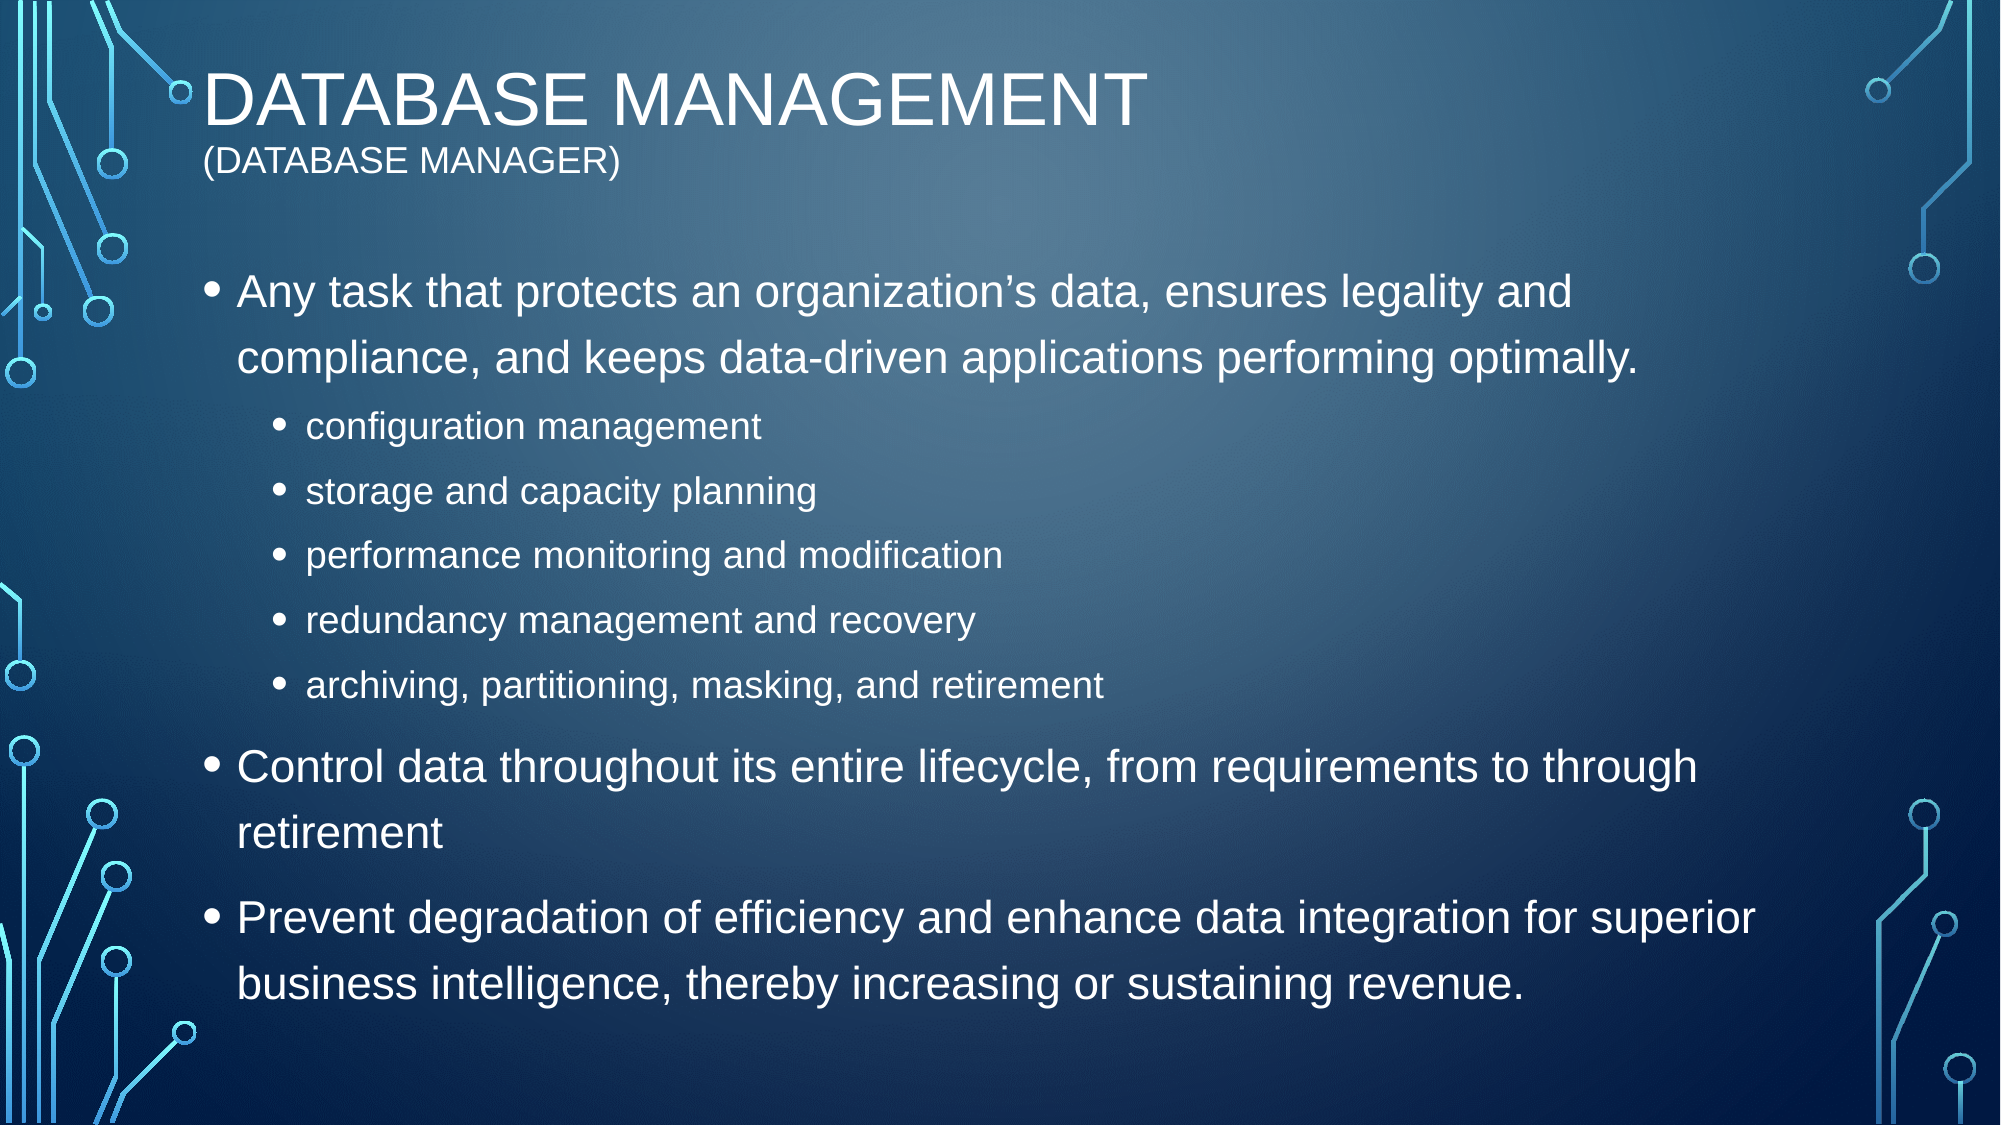

# Database Management (Database Manager)
Any task that protects an organization’s data, ensures legality and compliance, and keeps data-driven applications performing optimally.
configuration management
storage and capacity planning
performance monitoring and modification
redundancy management and recovery
archiving, partitioning, masking, and retirement
Control data throughout its entire lifecycle, from requirements to through retirement
Prevent degradation of efficiency and enhance data integration for superior business intelligence, thereby increasing or sustaining revenue.